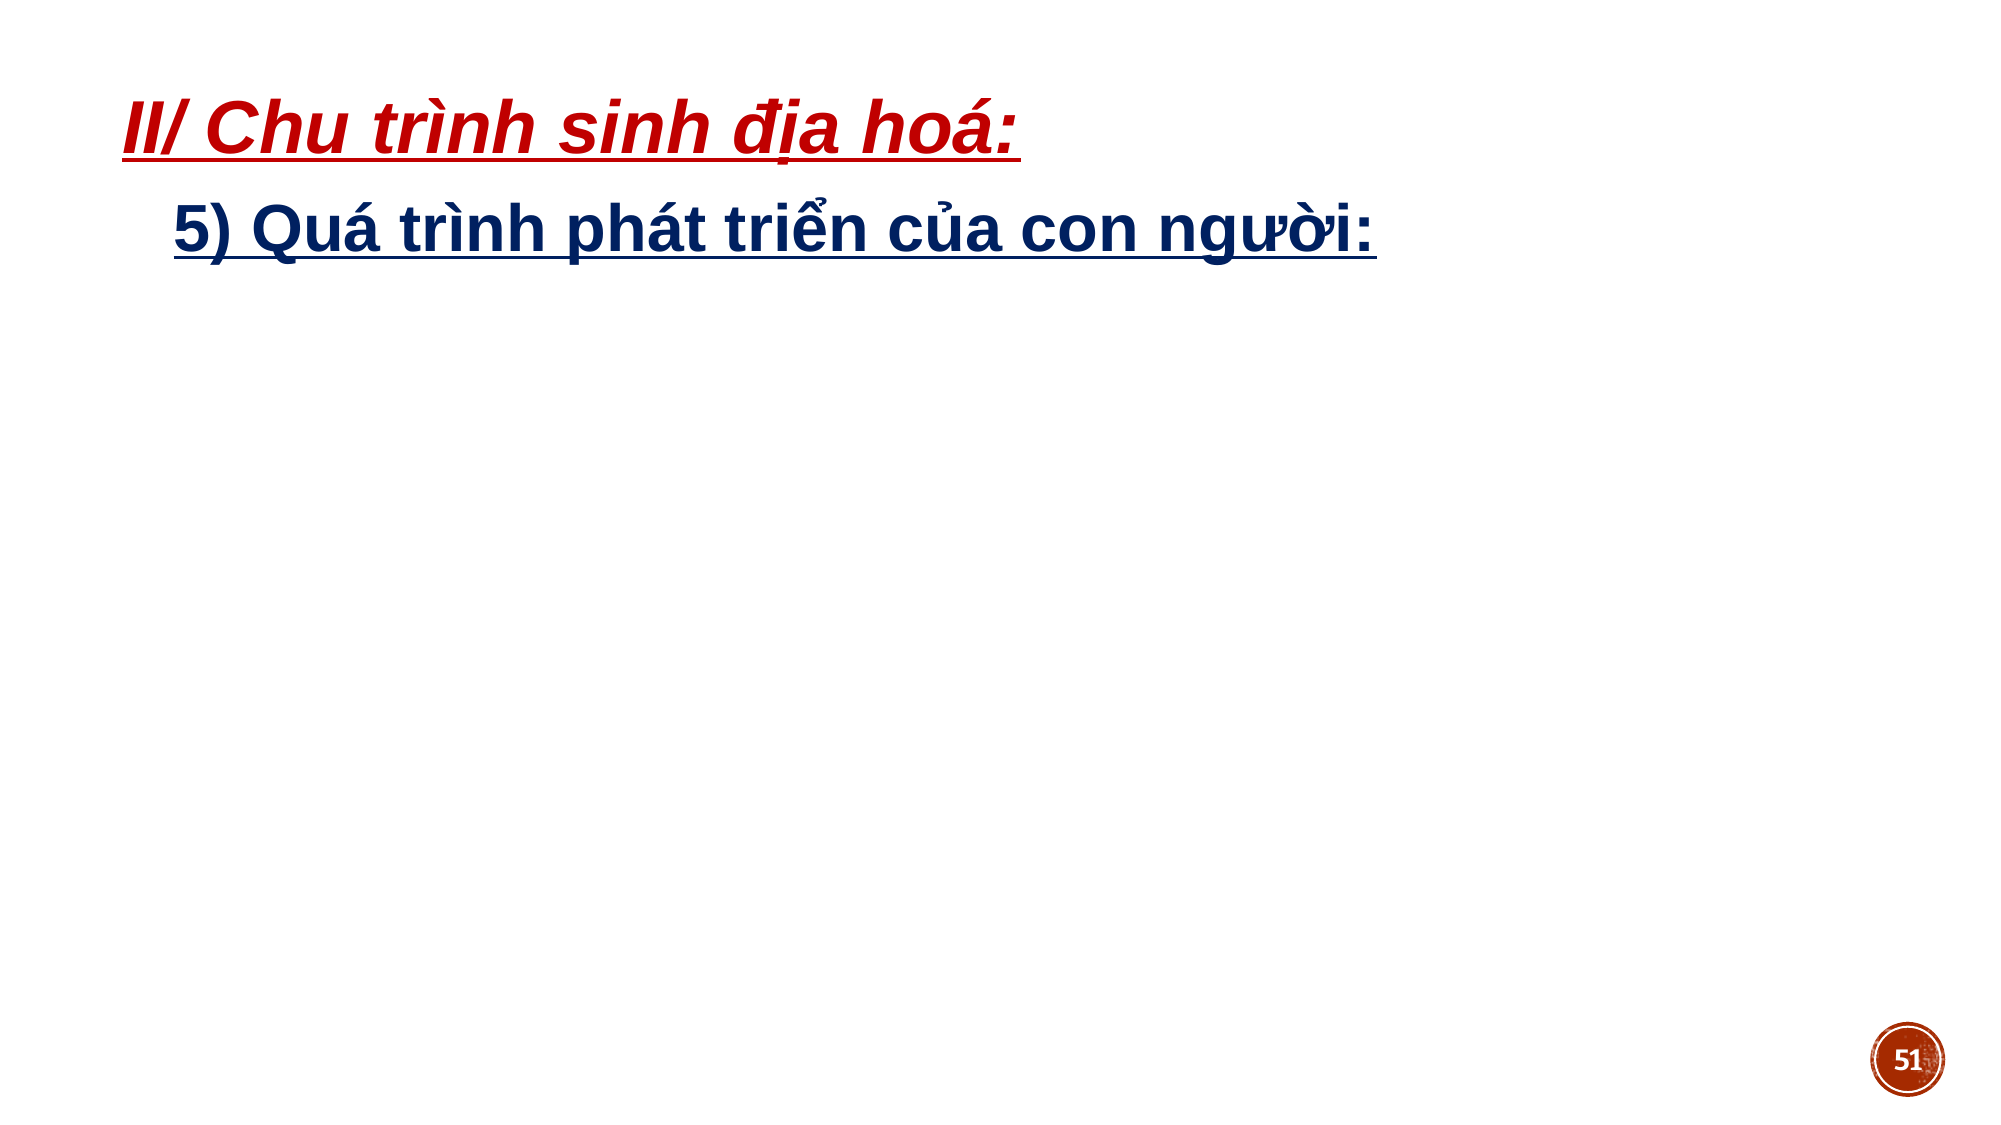

II/ Chu trình sinh địa hoá:
5) Quá trình phát triển của con người:
51